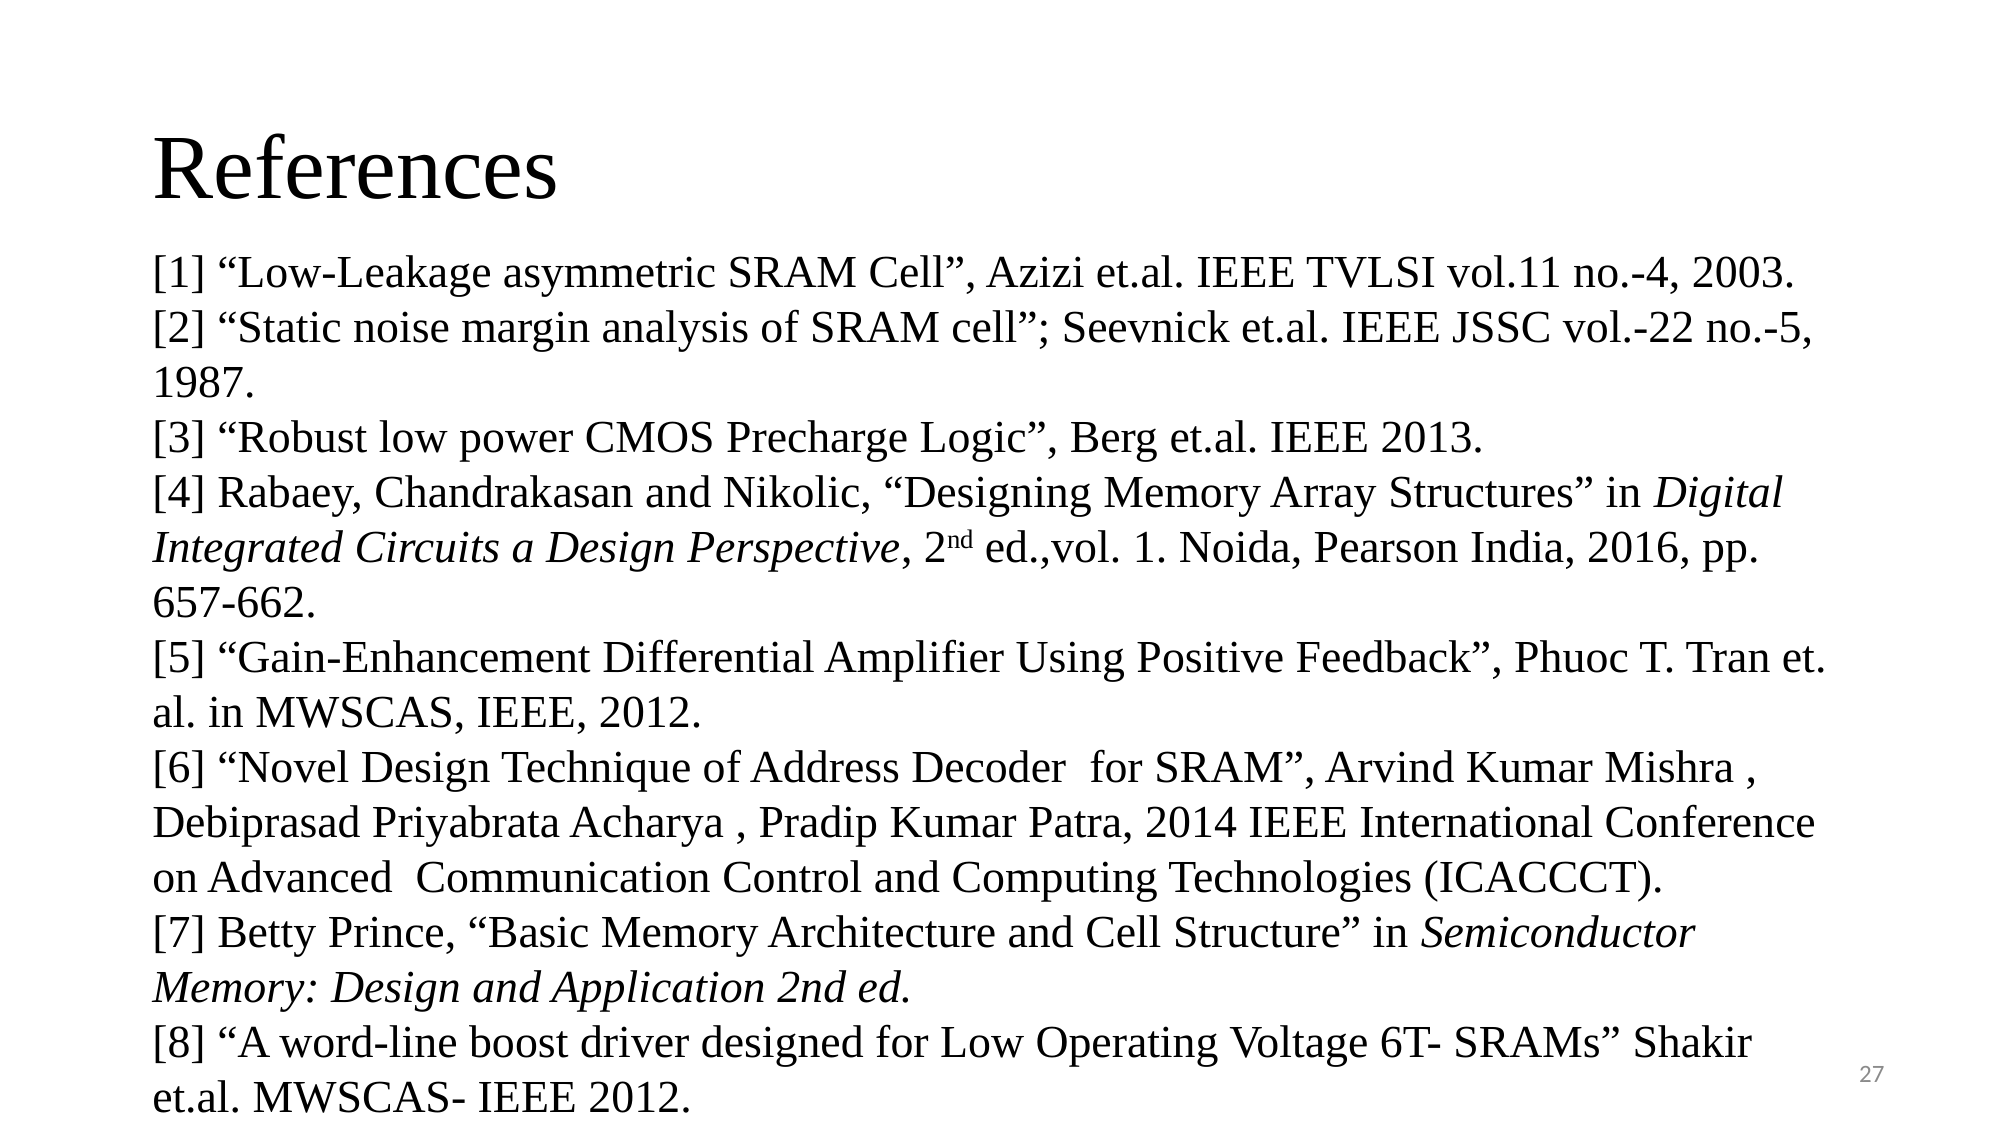

References
[1] “Low-Leakage asymmetric SRAM Cell”, Azizi et.al. IEEE TVLSI vol.11 no.-4, 2003.
[2] “Static noise margin analysis of SRAM cell”; Seevnick et.al. IEEE JSSC vol.-22 no.-5, 1987.
[3] “Robust low power CMOS Precharge Logic”, Berg et.al. IEEE 2013.
[4] Rabaey, Chandrakasan and Nikolic, “Designing Memory Array Structures” in Digital Integrated Circuits a Design Perspective, 2nd ed.,vol. 1. Noida, Pearson India, 2016, pp. 657-662.
[5] “Gain-Enhancement Differential Amplifier Using Positive Feedback”, Phuoc T. Tran et. al. in MWSCAS, IEEE, 2012.
[6] “Novel Design Technique of Address Decoder  for SRAM”, Arvind Kumar Mishra , Debiprasad Priyabrata Acharya , Pradip Kumar Patra, 2014 IEEE International Conference on Advanced  Communication Control and Computing Technologies (ICACCCT).
[7] Betty Prince, “Basic Memory Architecture and Cell Structure” in Semiconductor Memory: Design and Application 2nd ed.
[8] “A word-line boost driver designed for Low Operating Voltage 6T- SRAMs” Shakir et.al. MWSCAS- IEEE 2012.
27